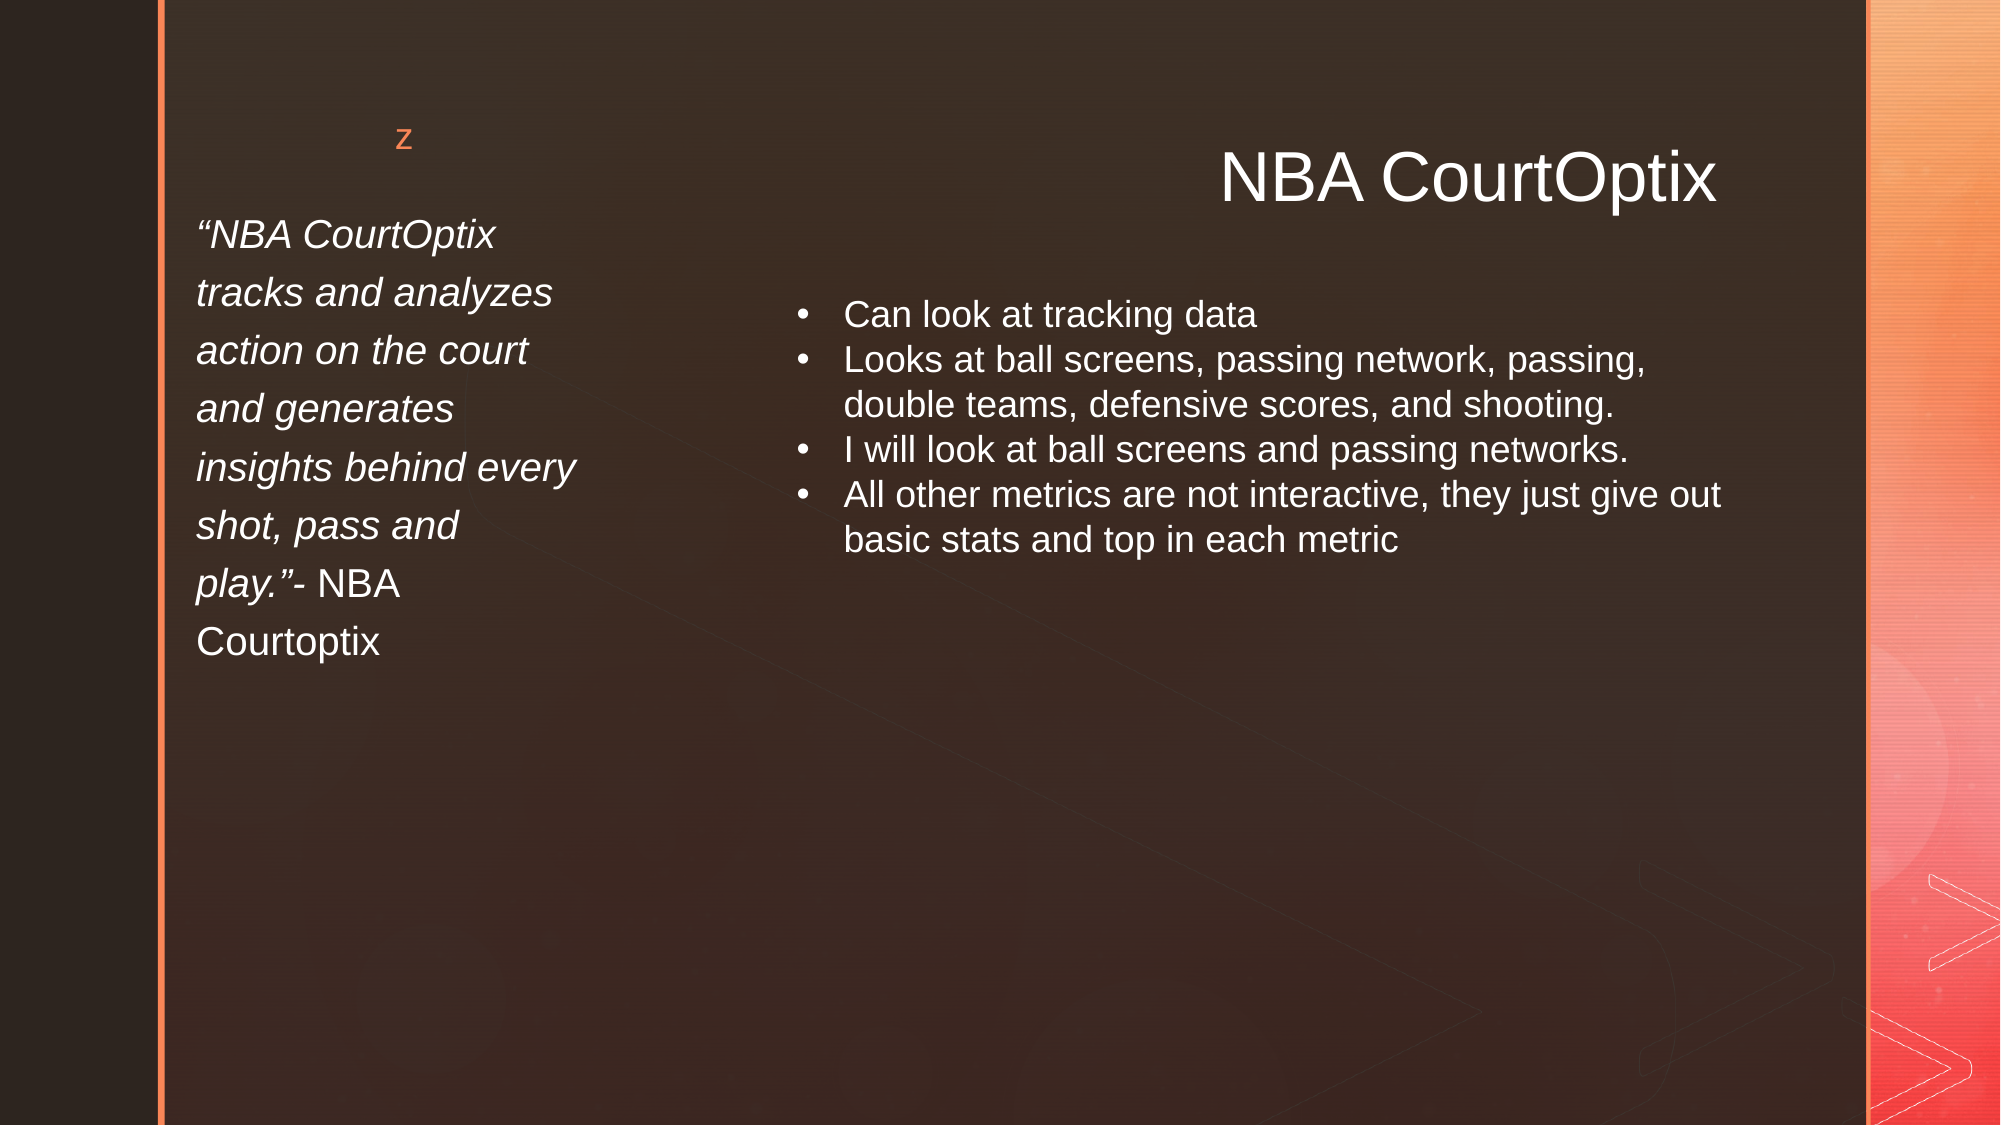

# NBA CourtOptix
“NBA CourtOptix tracks and analyzes action on the court and generates insights behind every shot, pass and play.”- NBA Courtoptix

Can look at tracking data
Looks at ball screens, passing network, passing, double teams, defensive scores, and shooting.
I will look at ball screens and passing networks.
All other metrics are not interactive, they just give out basic stats and top in each metric